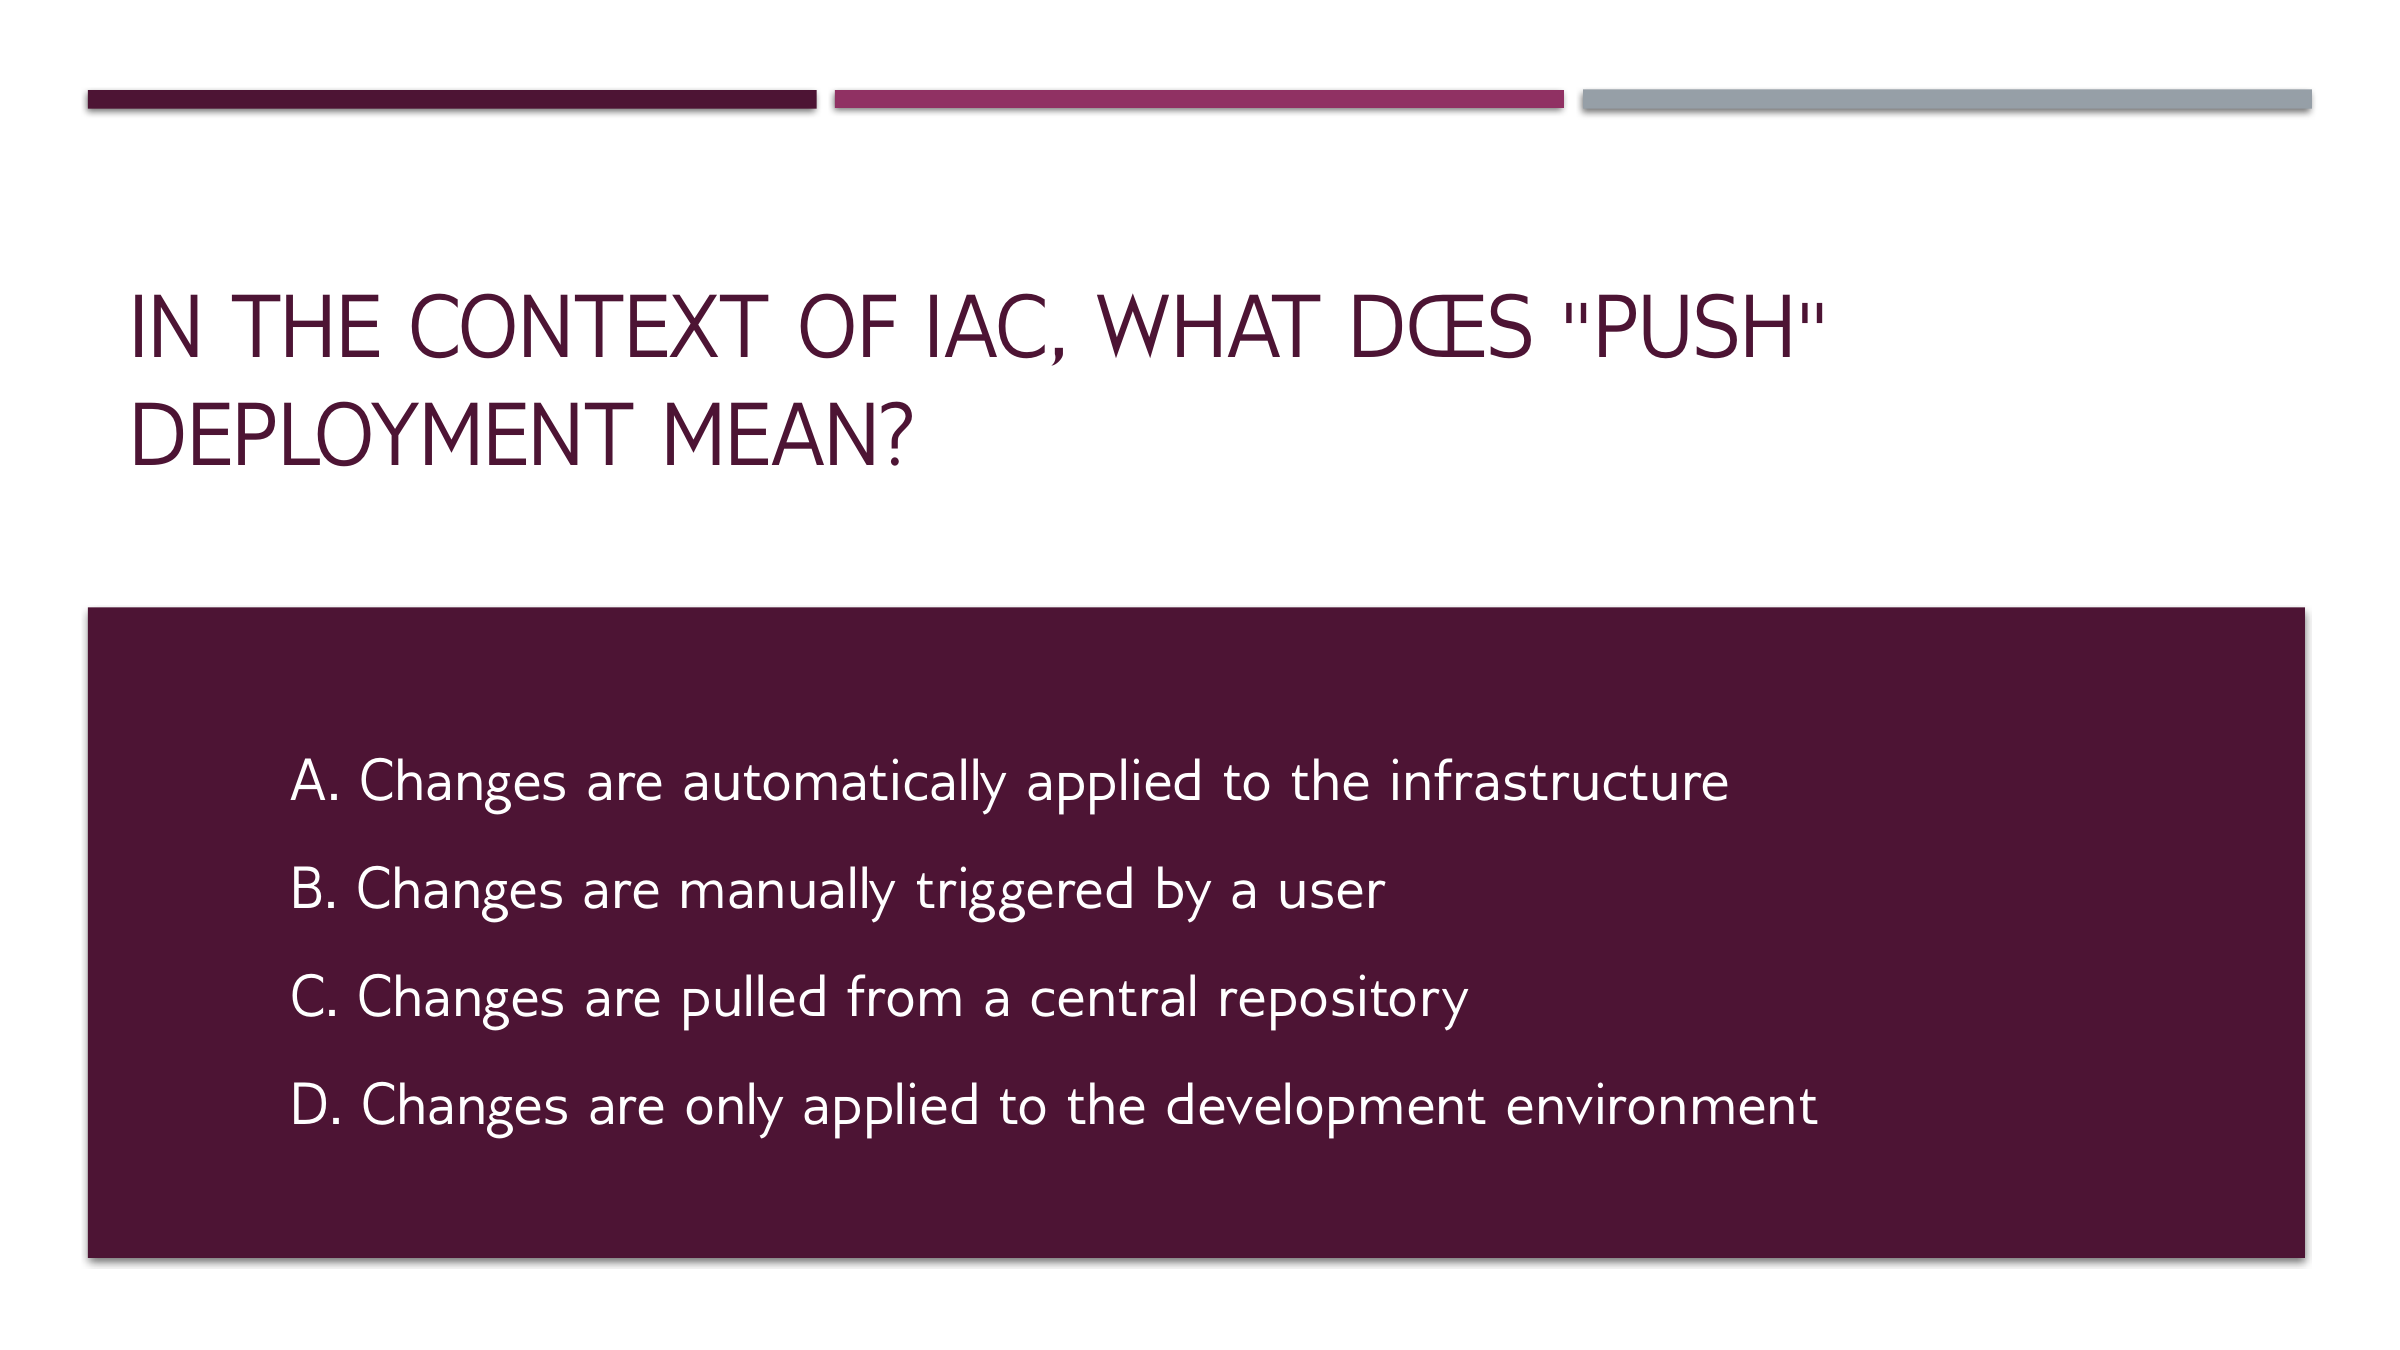

# In the context of IaC, what does "Push" deployment mean?

A. Changes are automatically applied to the infrastructure
B. Changes are manually triggered by a user
C. Changes are pulled from a central repository
D. Changes are only applied to the development environment